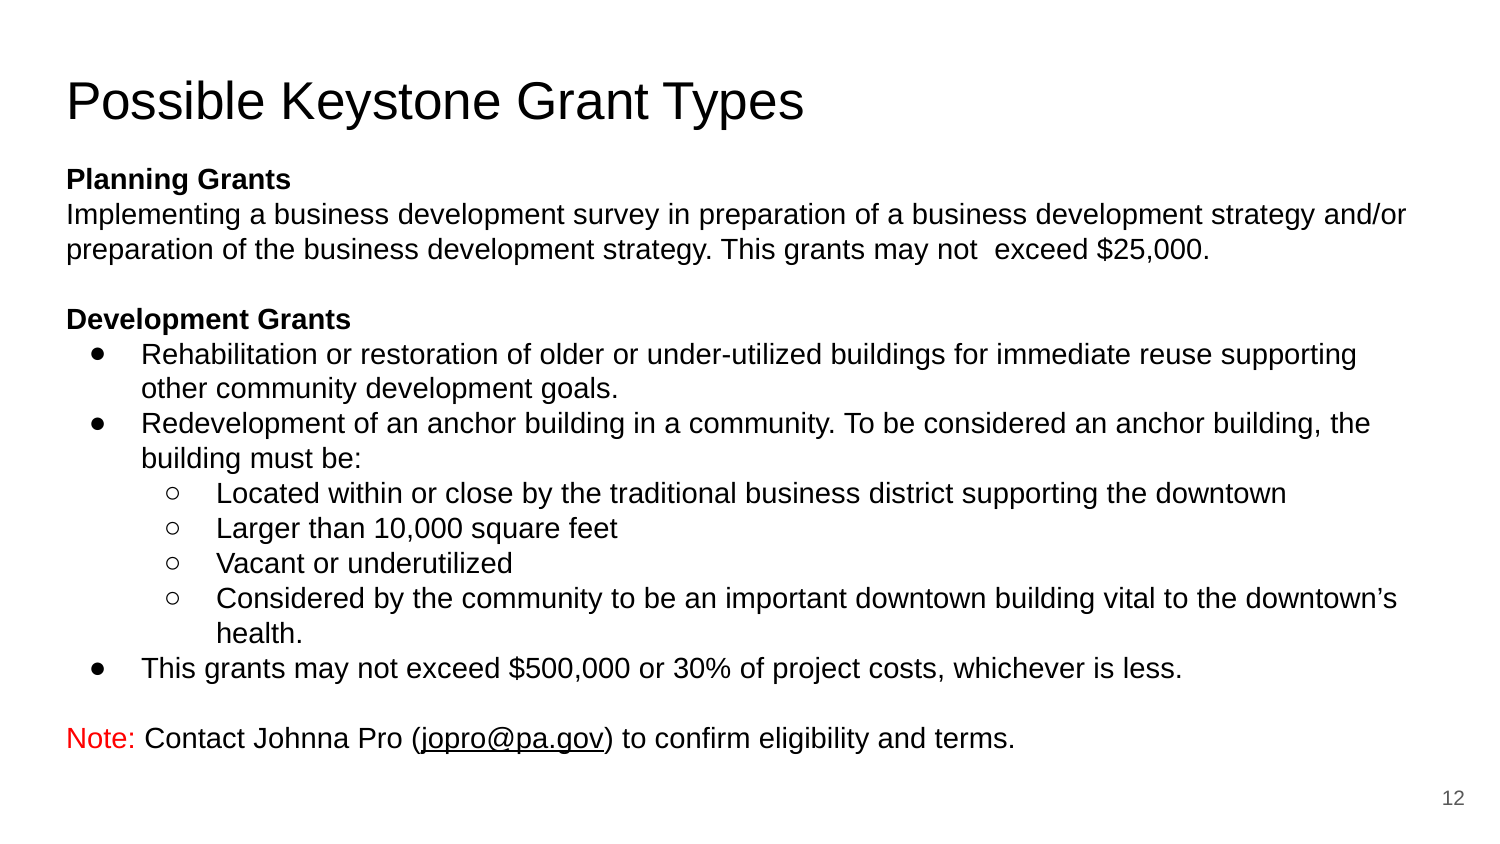

# Possible Keystone Grant Types
Planning Grants
Implementing a business development survey in preparation of a business development strategy and/or preparation of the business development strategy. This grants may not  exceed $25,000.

Development Grants
Rehabilitation or restoration of older or under-utilized buildings for immediate reuse supporting  other community development goals.
Redevelopment of an anchor building in a community. To be considered an anchor building, the building must be:
Located within or close by the traditional business district supporting the downtown
Larger than 10,000 square feet
Vacant or underutilized
Considered by the community to be an important downtown building vital to the downtown’s health.
This grants may not exceed $500,000 or 30% of project costs, whichever is less.

Note: Contact Johnna Pro (jopro@pa.gov) to confirm eligibility and terms.
12